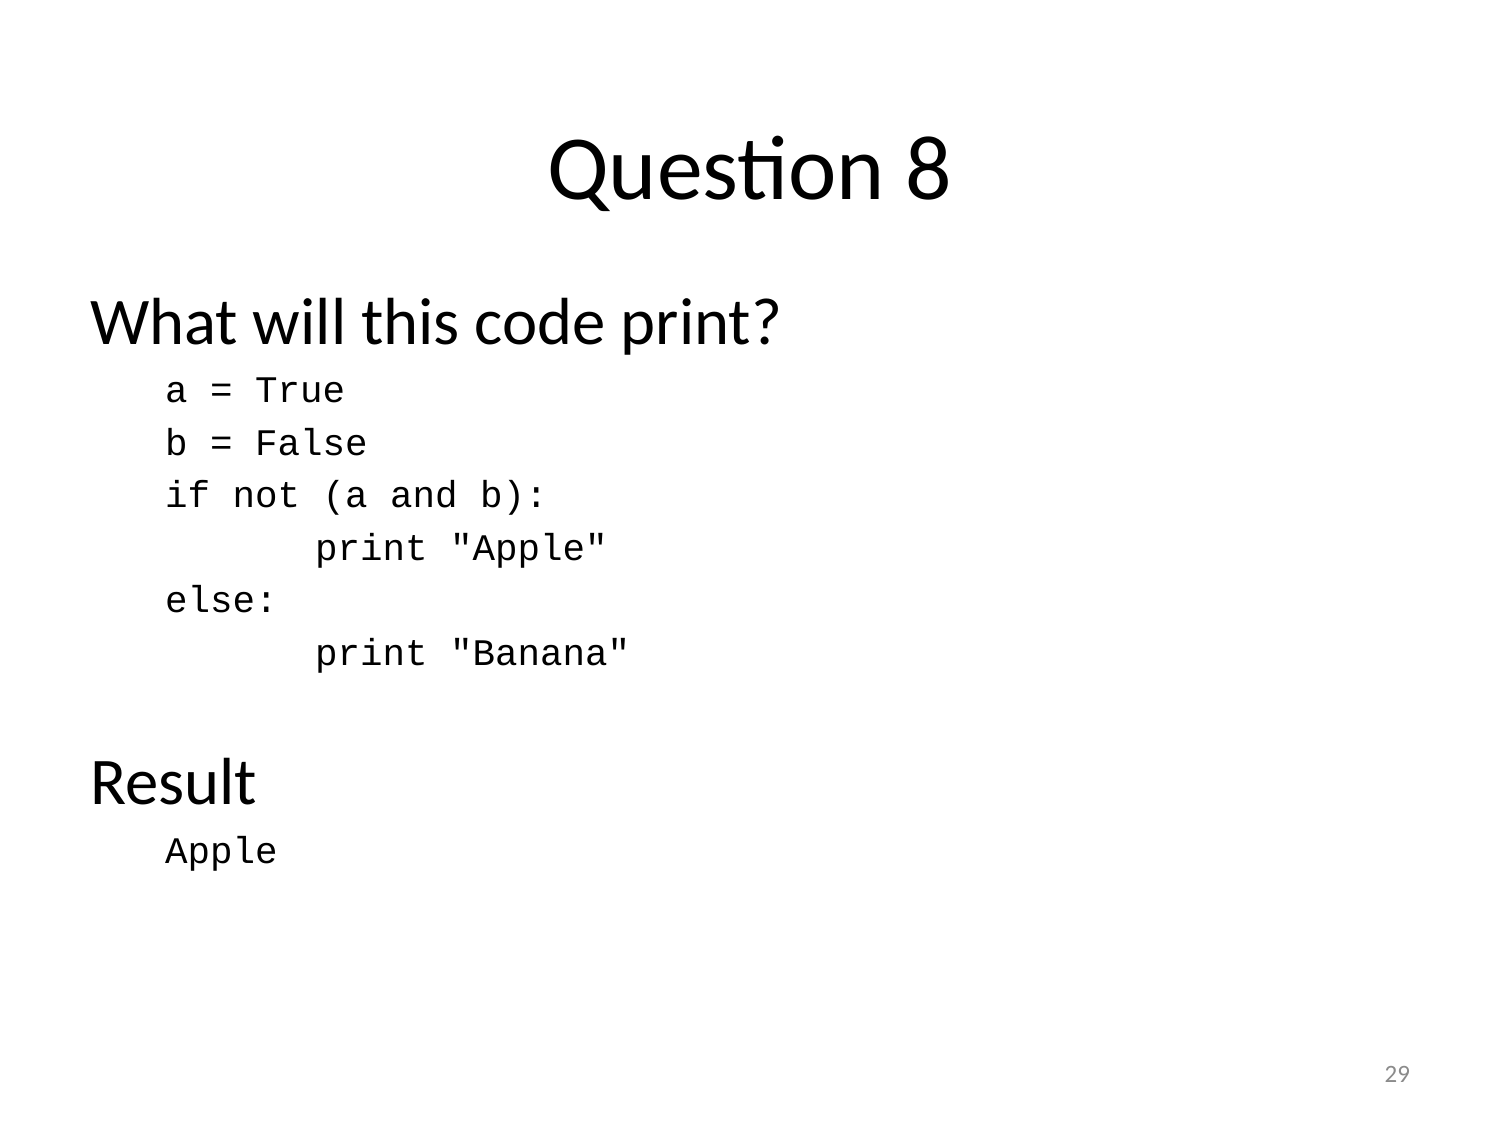

# Question 8
What will this code print?
a = True
b = False
if not (a and b):
	print "Apple"
else:
	print "Banana"

Result
Apple
29